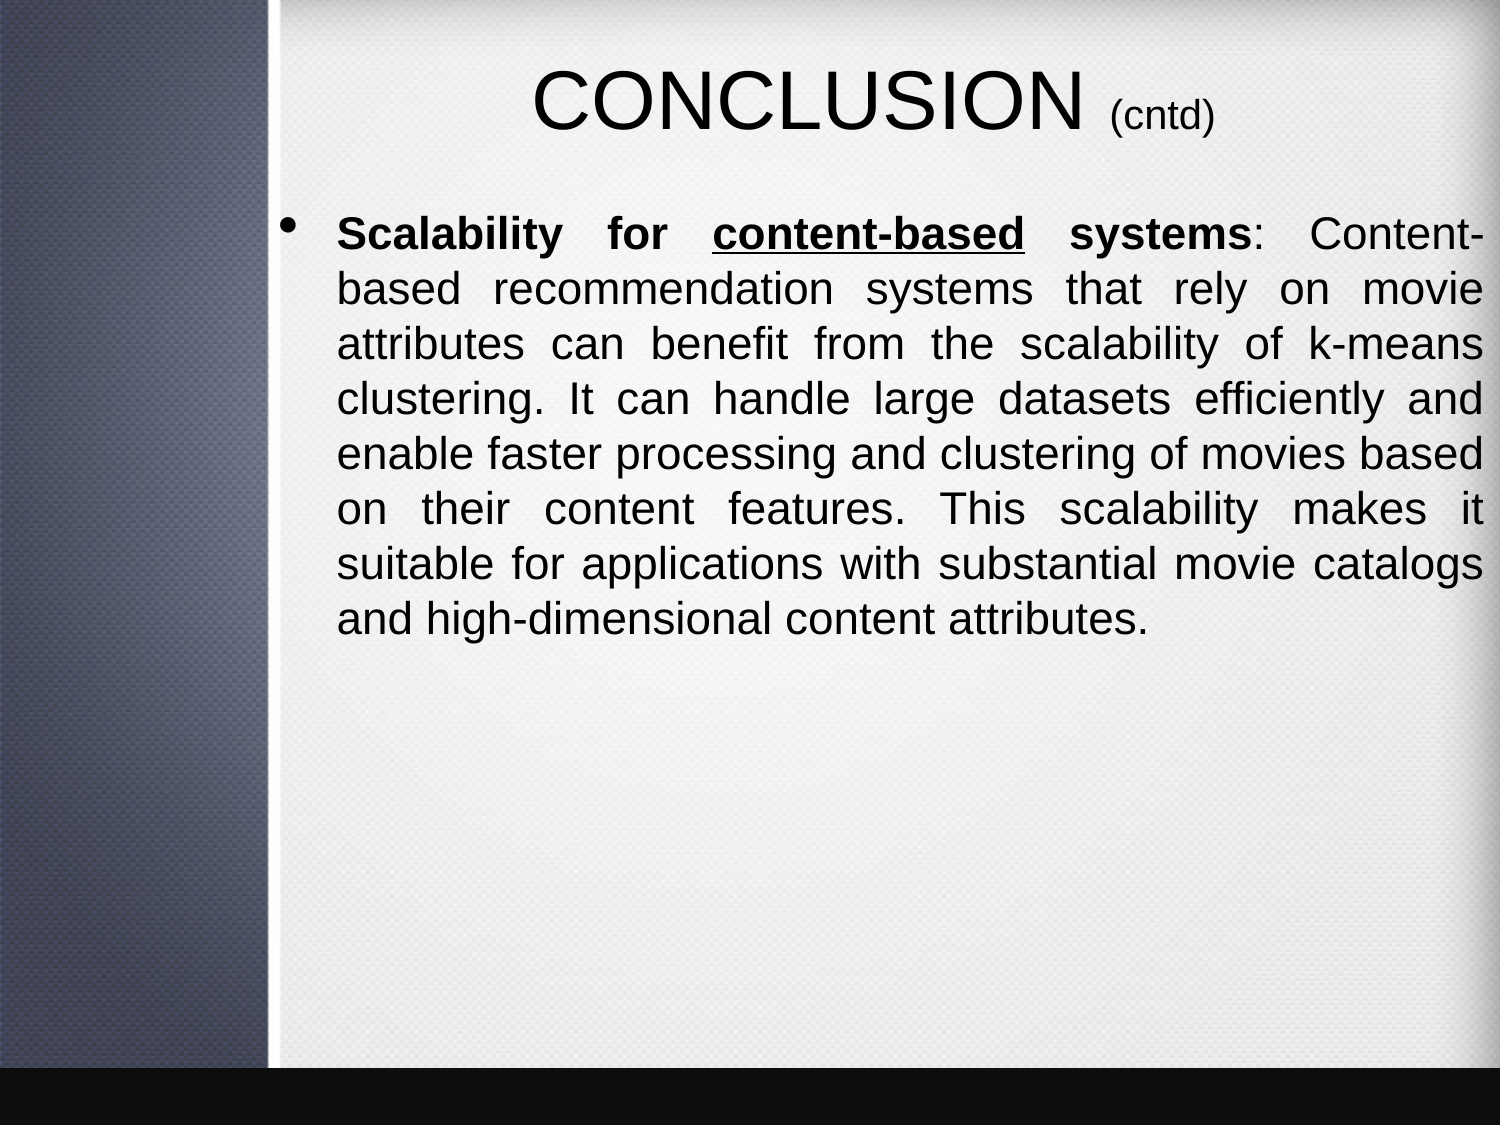

# CONCLUSION (cntd)
Scalability for content-based systems: Content-based recommendation systems that rely on movie attributes can benefit from the scalability of k-means clustering. It can handle large datasets efficiently and enable faster processing and clustering of movies based on their content features. This scalability makes it suitable for applications with substantial movie catalogs and high-dimensional content attributes.